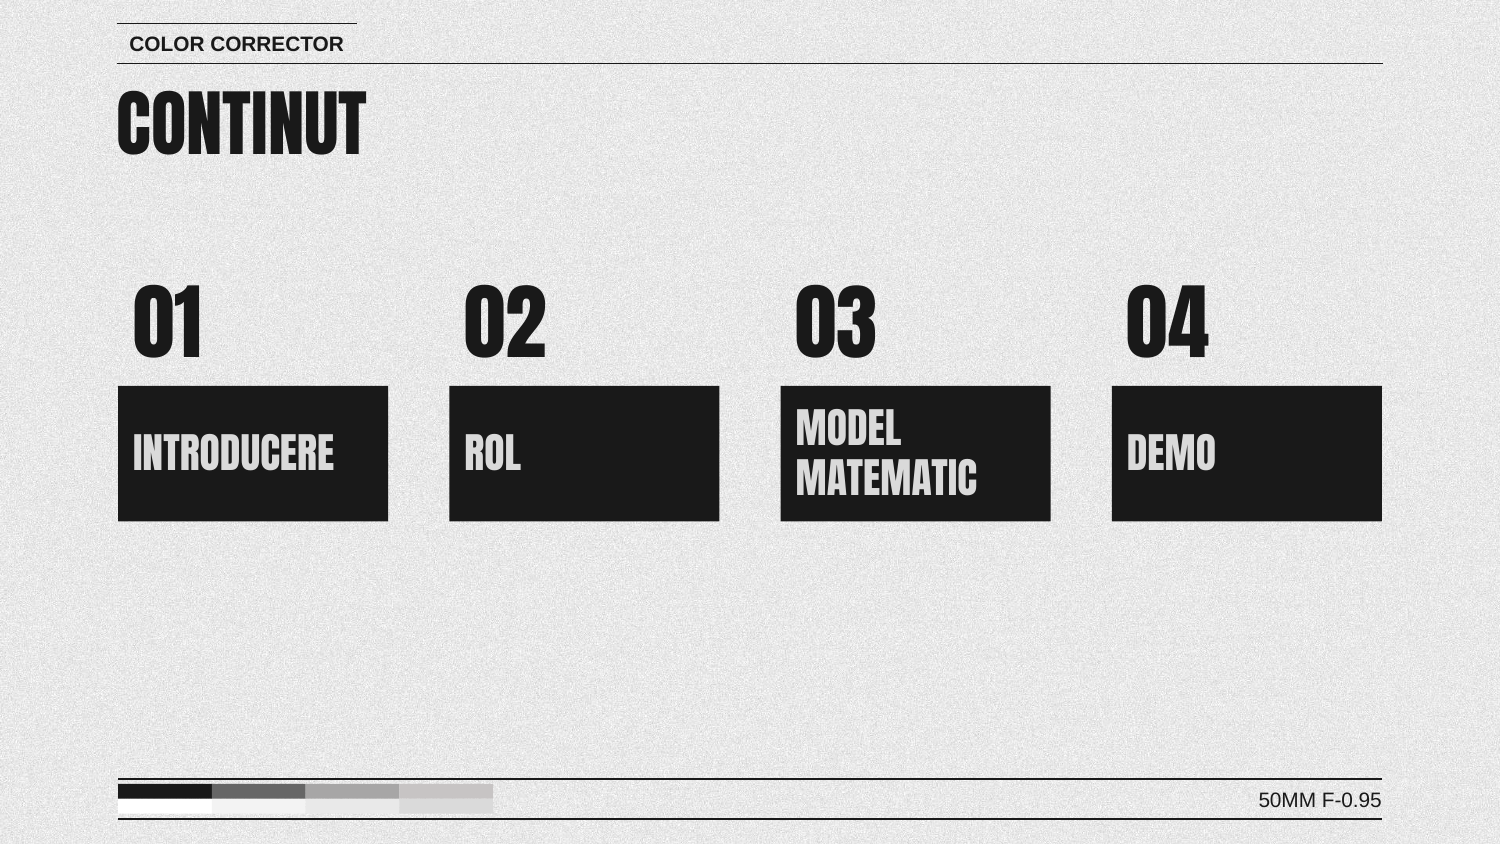

COLOR CORRECTOR

CONTINUT
01
02
03
04
# INTRODUCERE
ROL
MODEL
MATEMATIC
DEMO

50MM F-0.95